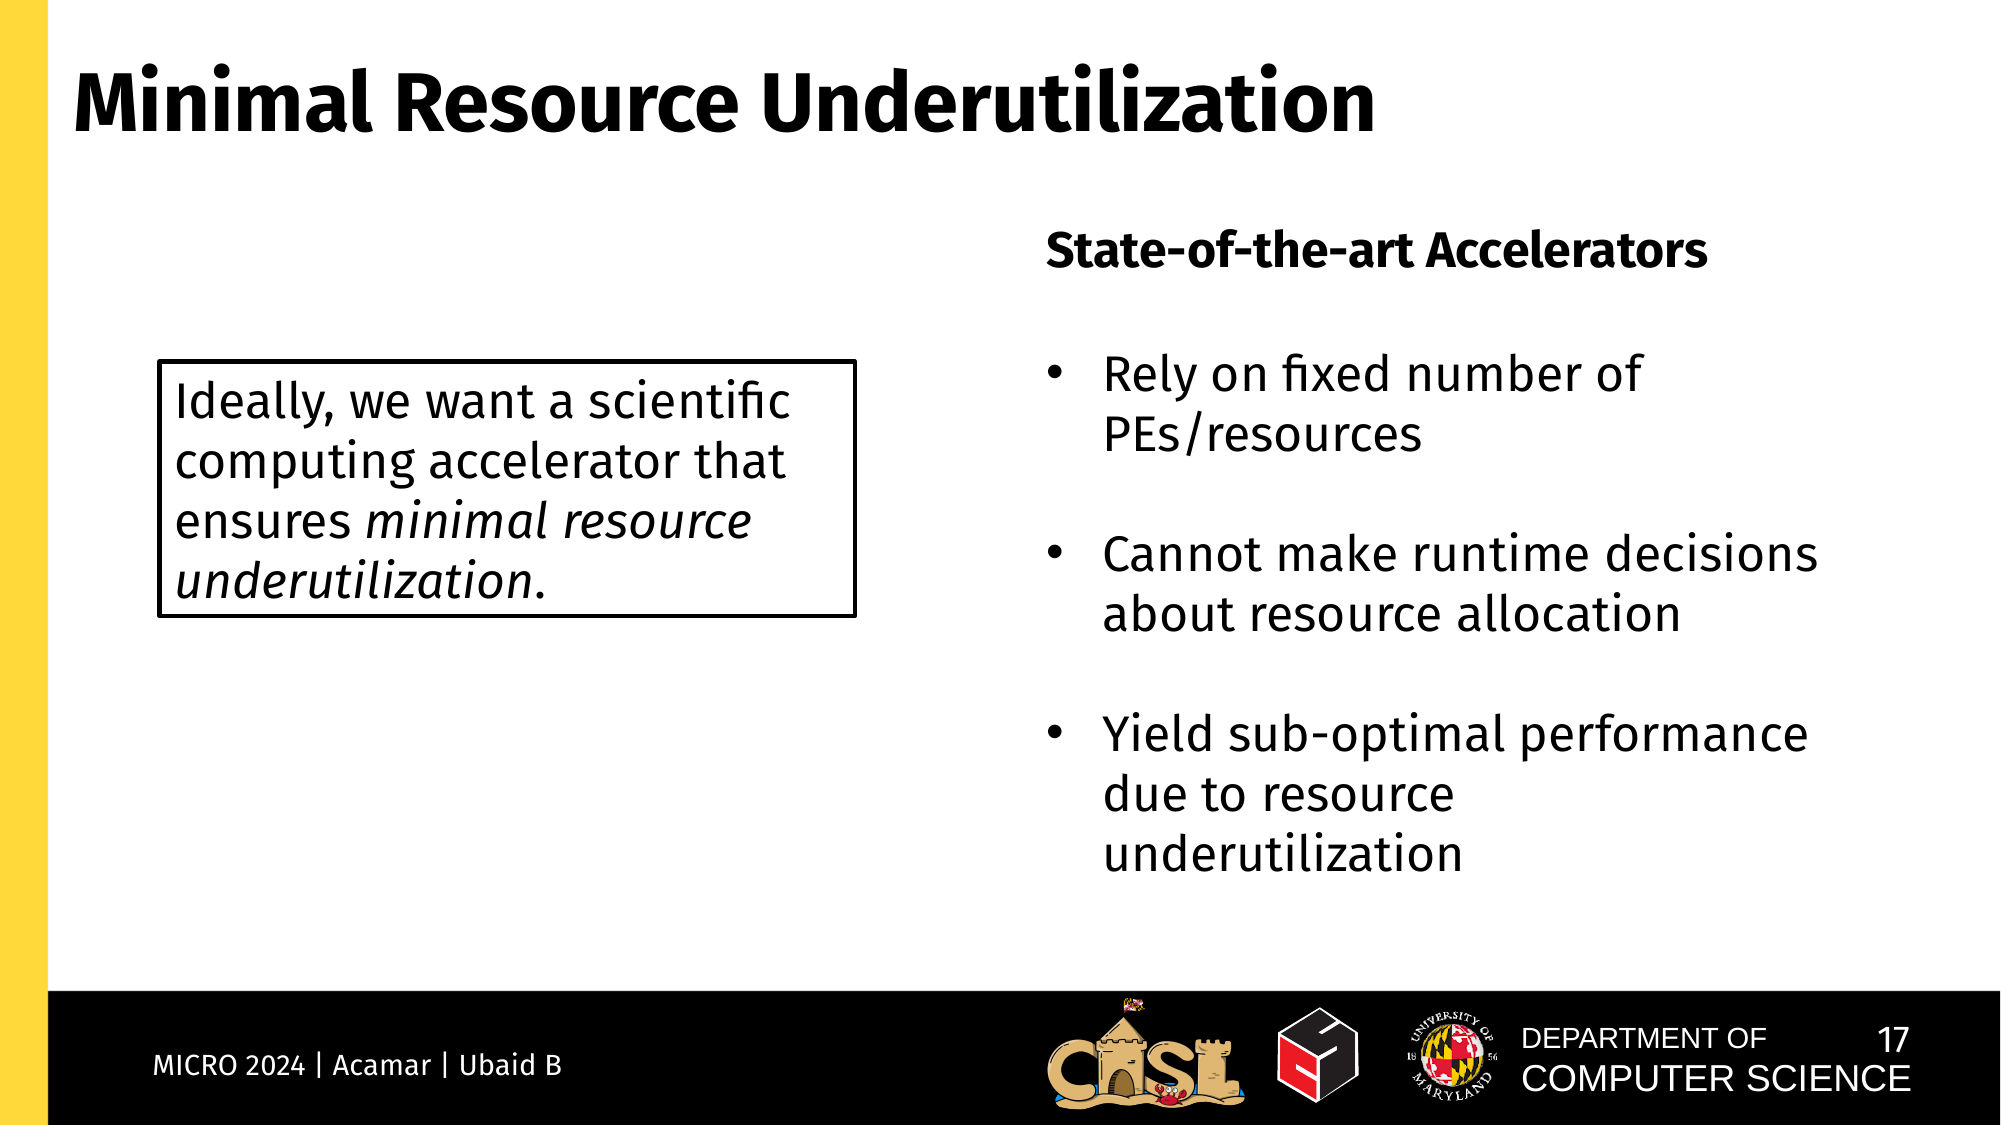

# Minimal Resource Underutilization
State-of-the-art Accelerators
Rely on fixed number of PEs/resources

Cannot make runtime decisions about resource allocation

Yield sub-optimal performance due to resource underutilization
Ideally, we want a scientific computing accelerator that ensures minimal resource underutilization.
MICRO 2024 | Acamar | Ubaid B